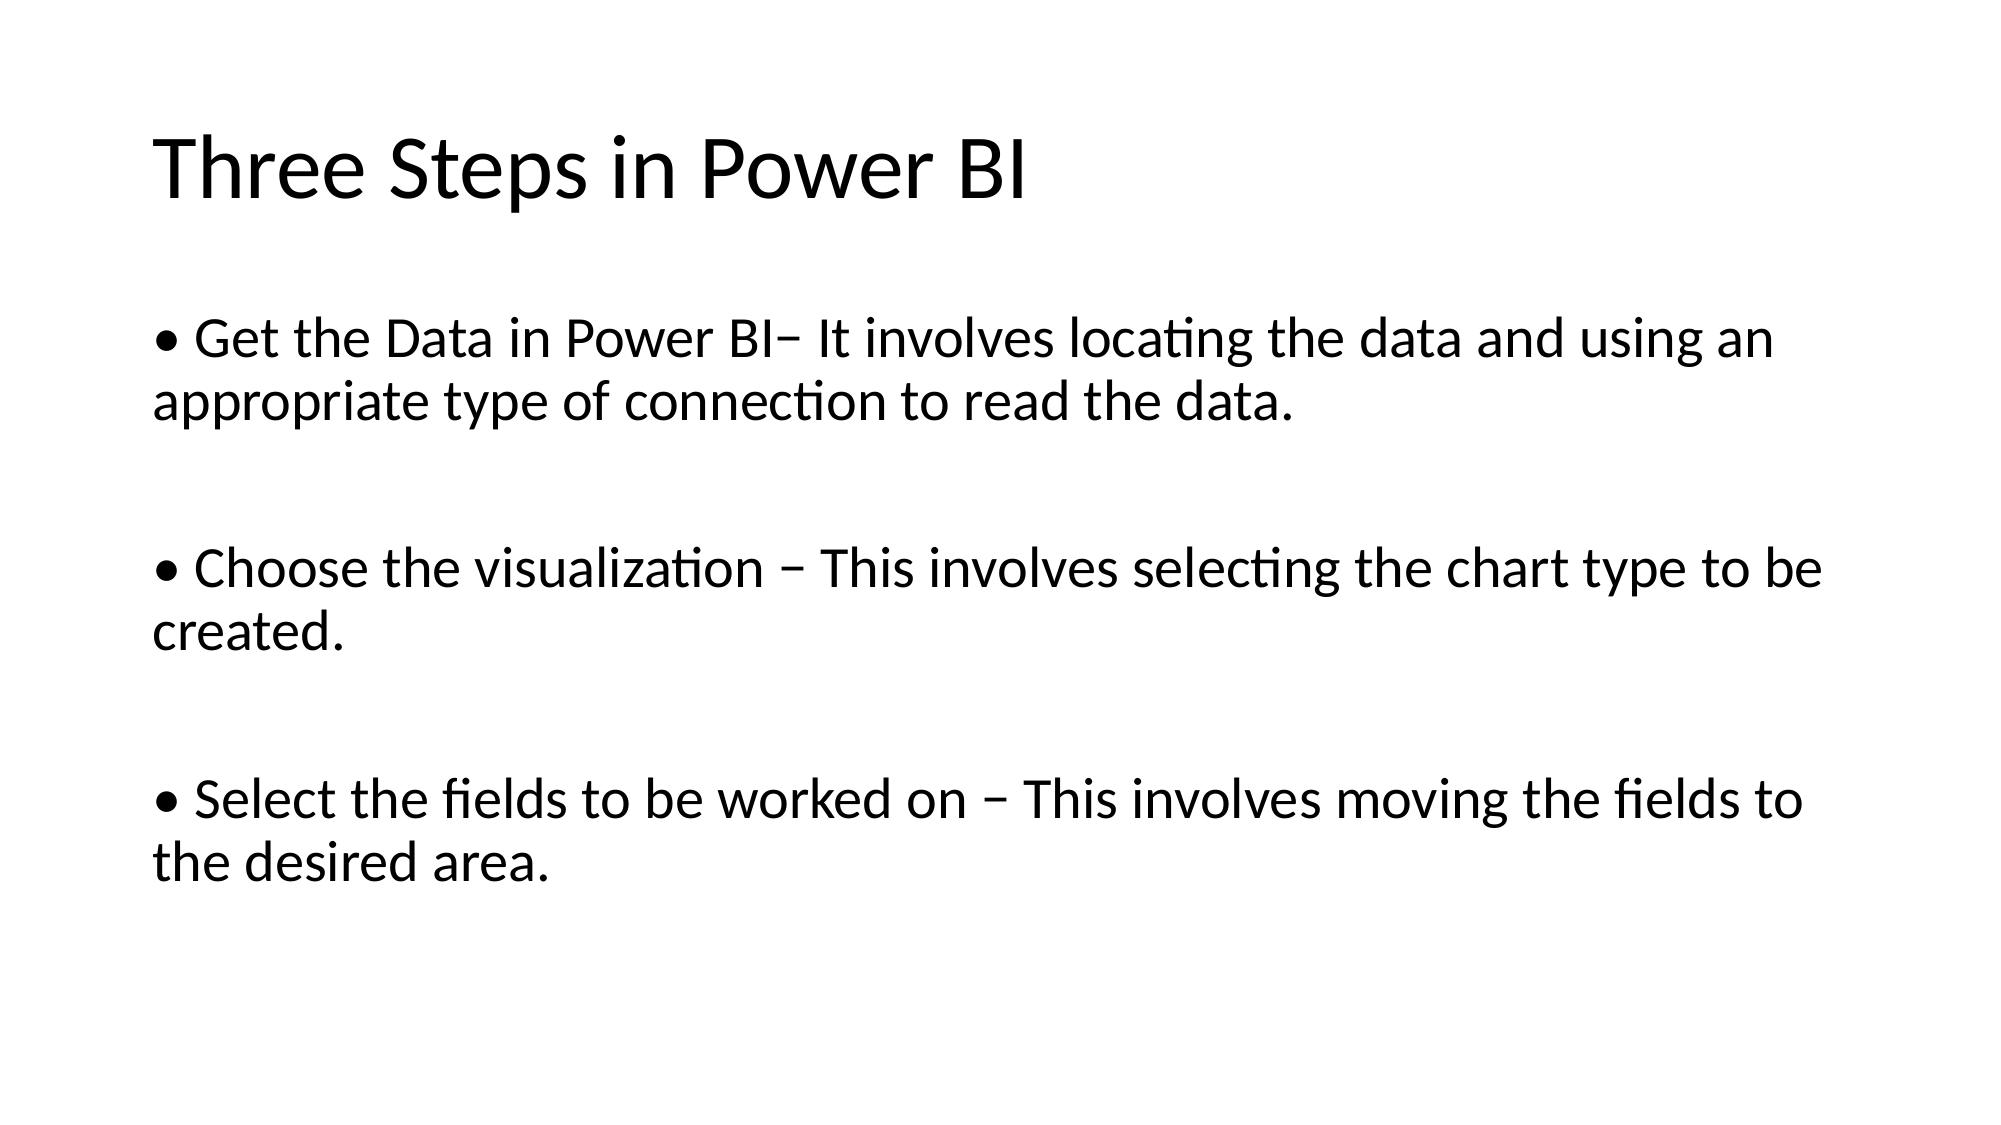

# Three Steps in Power BI
• Get the Data in Power BI− It involves locating the data and using an appropriate type of connection to read the data.

• Choose the visualization − This involves selecting the chart type to be created.

• Select the fields to be worked on − This involves moving the fields to the desired area.